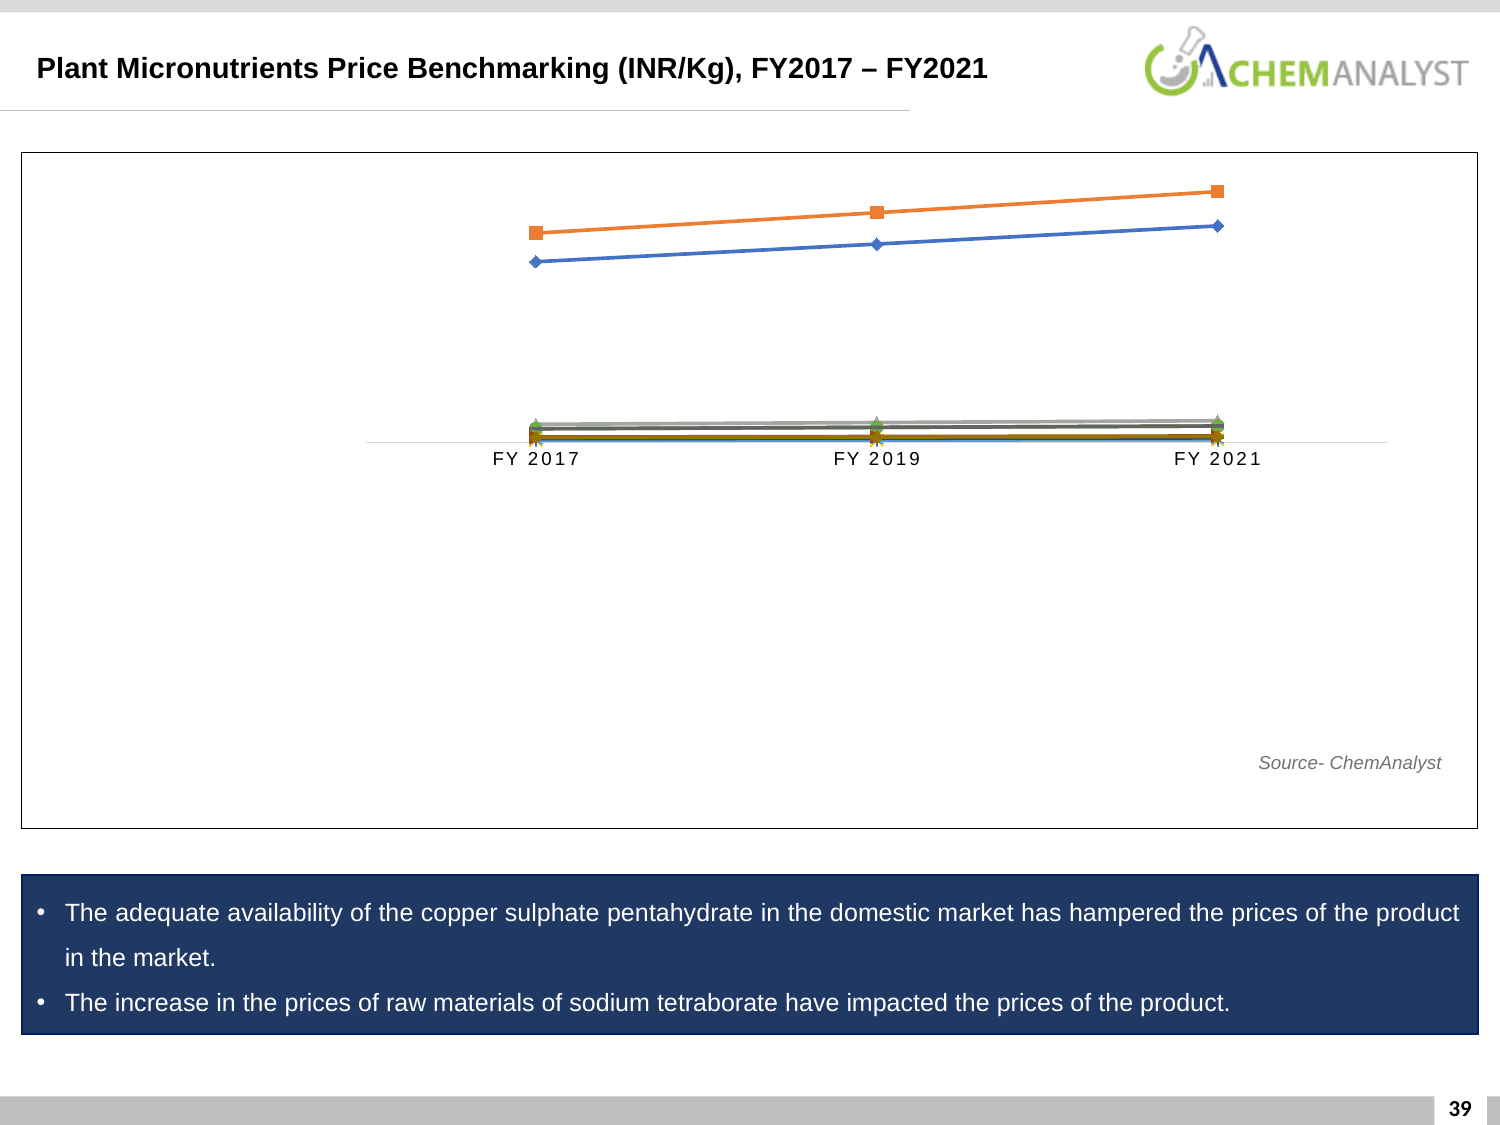

Plant Micronutrients Price Benchmarking (INR/Kg), FY2017 – FY2021

### Chart

| Category | Copper Sulphate Pentahydrate | FeSO4.7H2O | Fe EDTA chelate | Di Sodium Tetra Borate | Penta Hydrate | Di sodium octaborate tetrahydrate | Zinc Sulphate Monohydrate | Zinc Sulphate Heptahydrate | Zn EDTA Chelated | Sodium Tetraborate |
|---|---|---|---|---|---|---|---|---|---|---|
| FY 2017 | 2202.774816 | 2551.21374144 | 220.67798611199996 | 27.434559072 | 26.633650425070677 | 166.87688 | 46.05801888 | 65.28223545599998 | 167.01038150399998 | 60.075676800000004 |
| FY 2019 | 2418.24 | 2800.7616 | 242.26367999999994 | 30.11808 | 29.23883019548872 | 183.2 | 50.563199999999995 | 71.66783999999997 | 183.34655999999998 | 65.952 |
| FY 2021 | 2640.0 | 3057.6 | 264.47999999999996 | 32.88 | 31.92012030075188 | 200.0 | 55.199999999999996 | 78.23999999999998 | 200.16 | 72.0 |
Source- ChemAnalyst
The adequate availability of the copper sulphate pentahydrate in the domestic market has hampered the prices of the product in the market.
The increase in the prices of raw materials of sodium tetraborate have impacted the prices of the product.